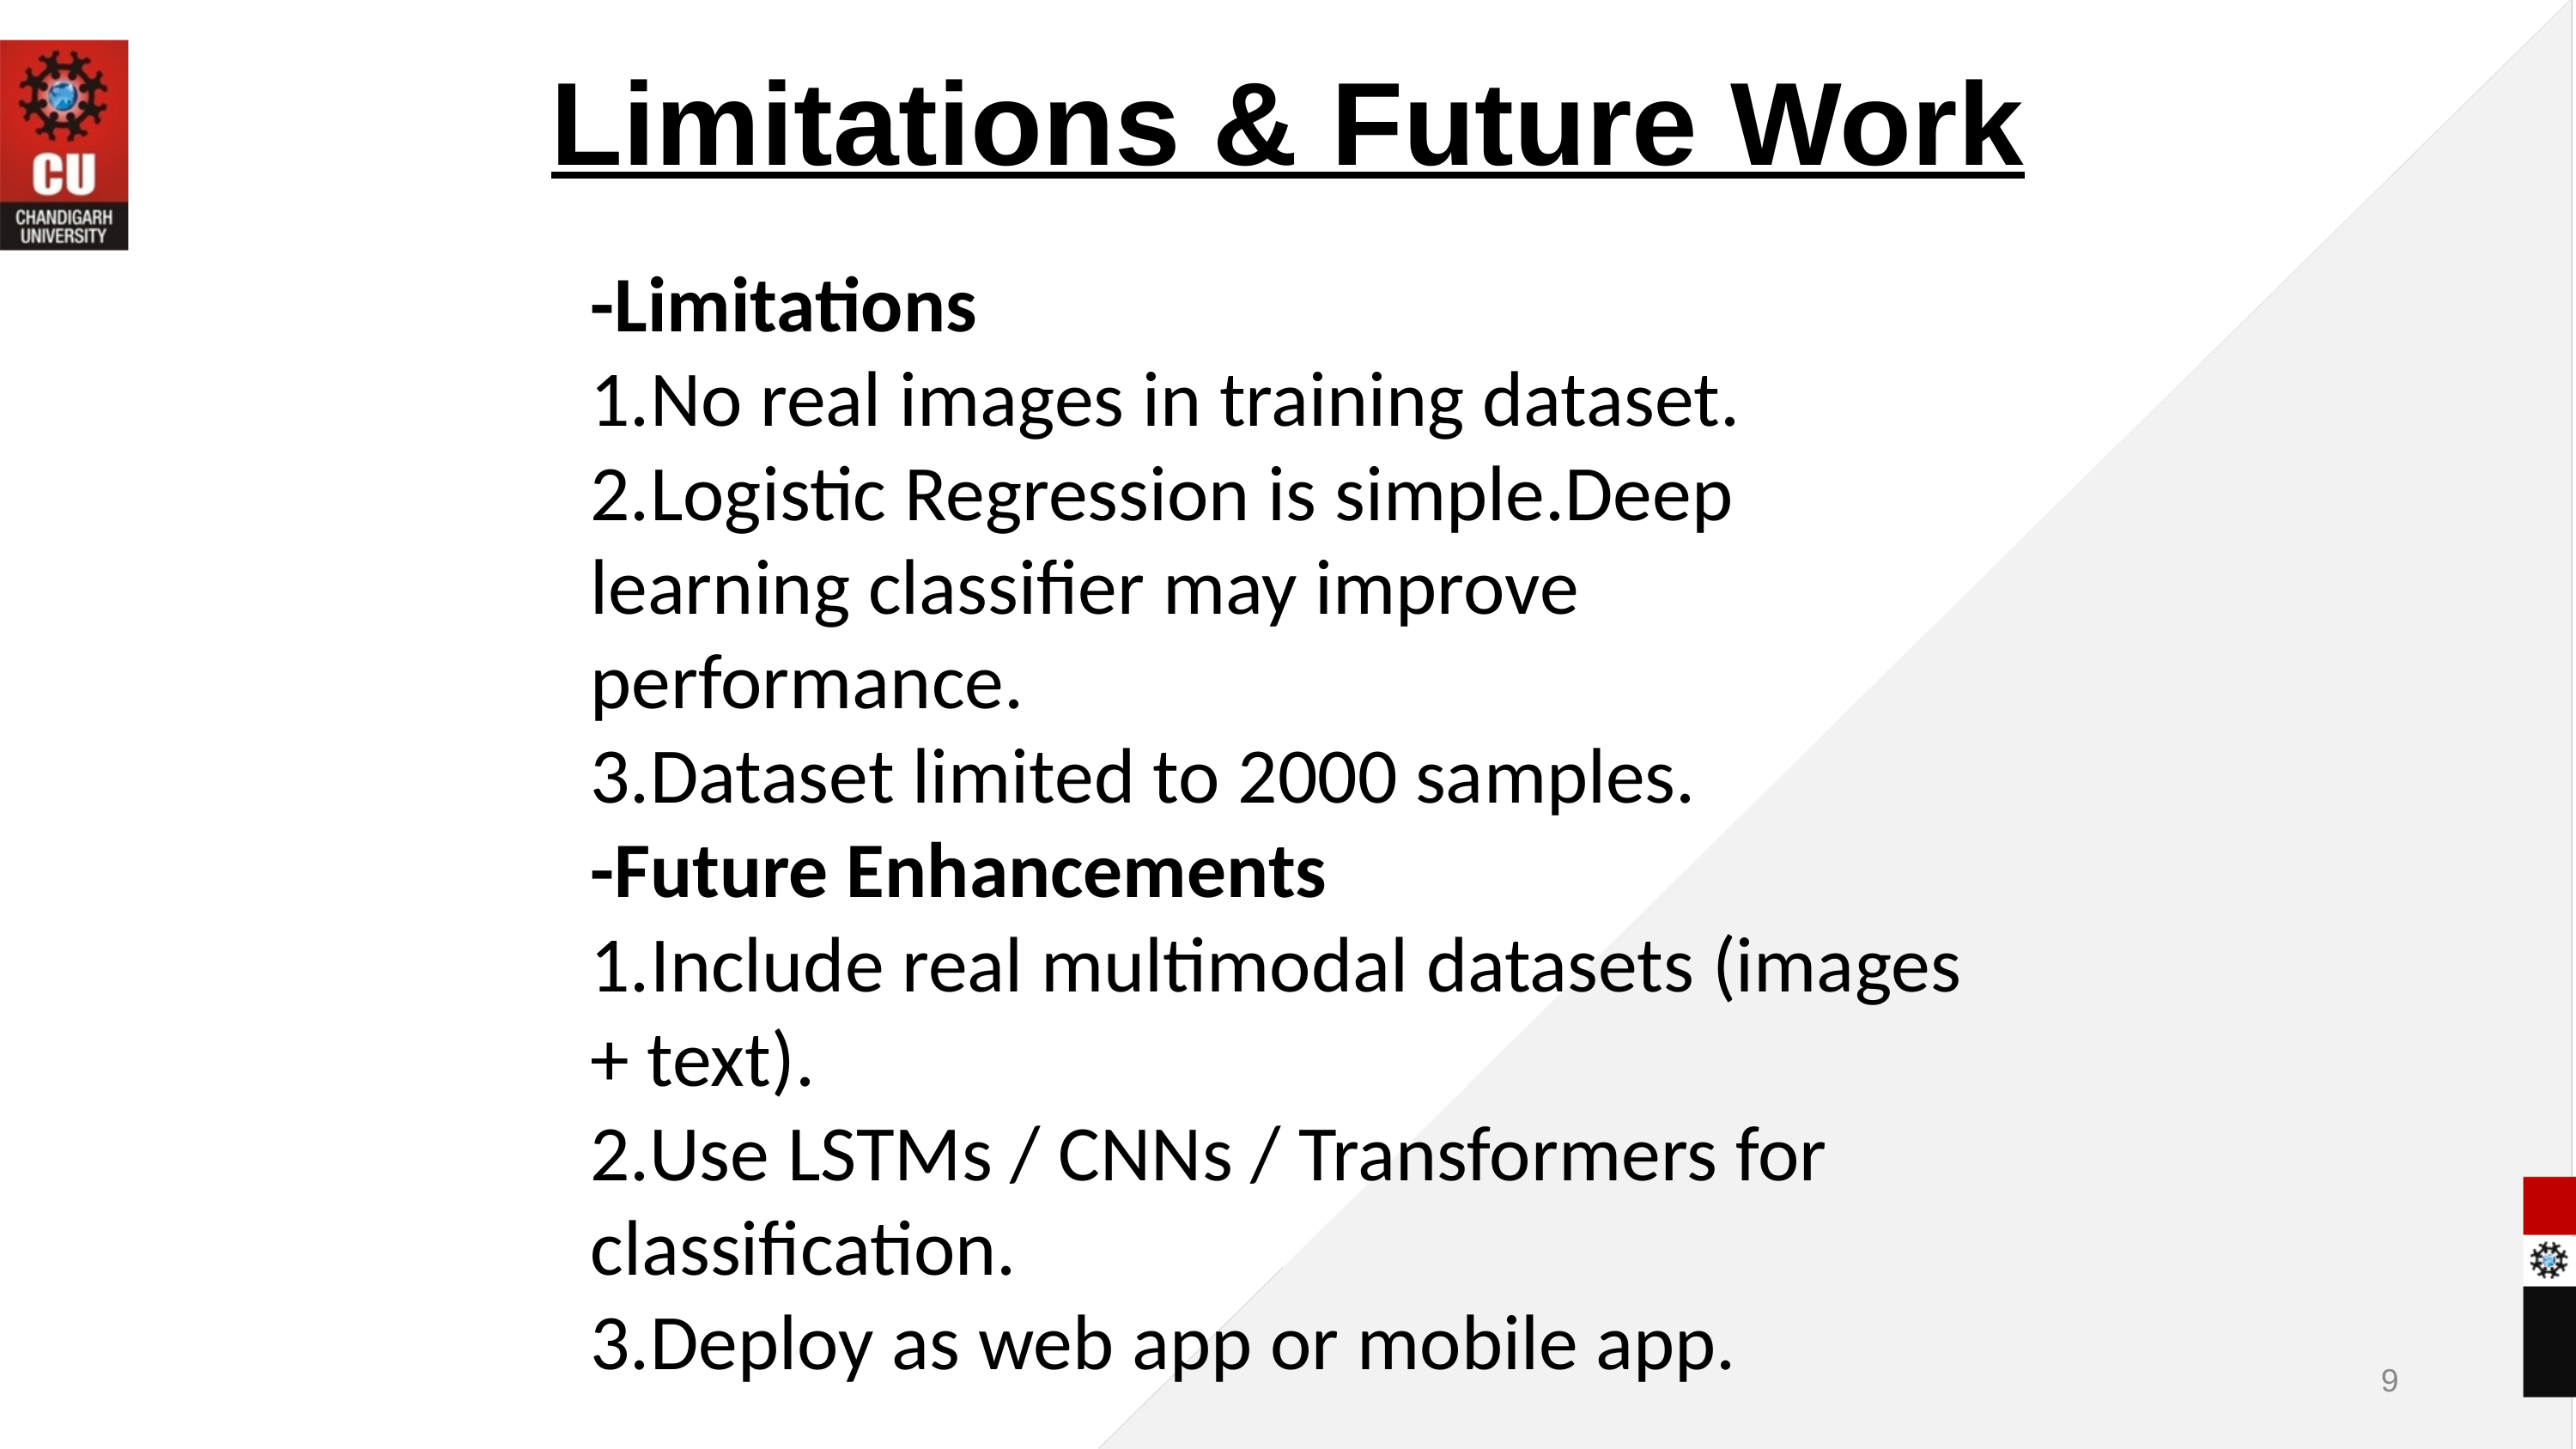

Limitations & Future Work

-Limitations
1.No real images in training dataset.
2.Logistic Regression is simple.Deep learning classifier may improve performance.
3.Dataset limited to 2000 samples.
-Future Enhancements
1.Include real multimodal datasets (images + text).
2.Use LSTMs / CNNs / Transformers for classification.
3.Deploy as web app or mobile app.

9